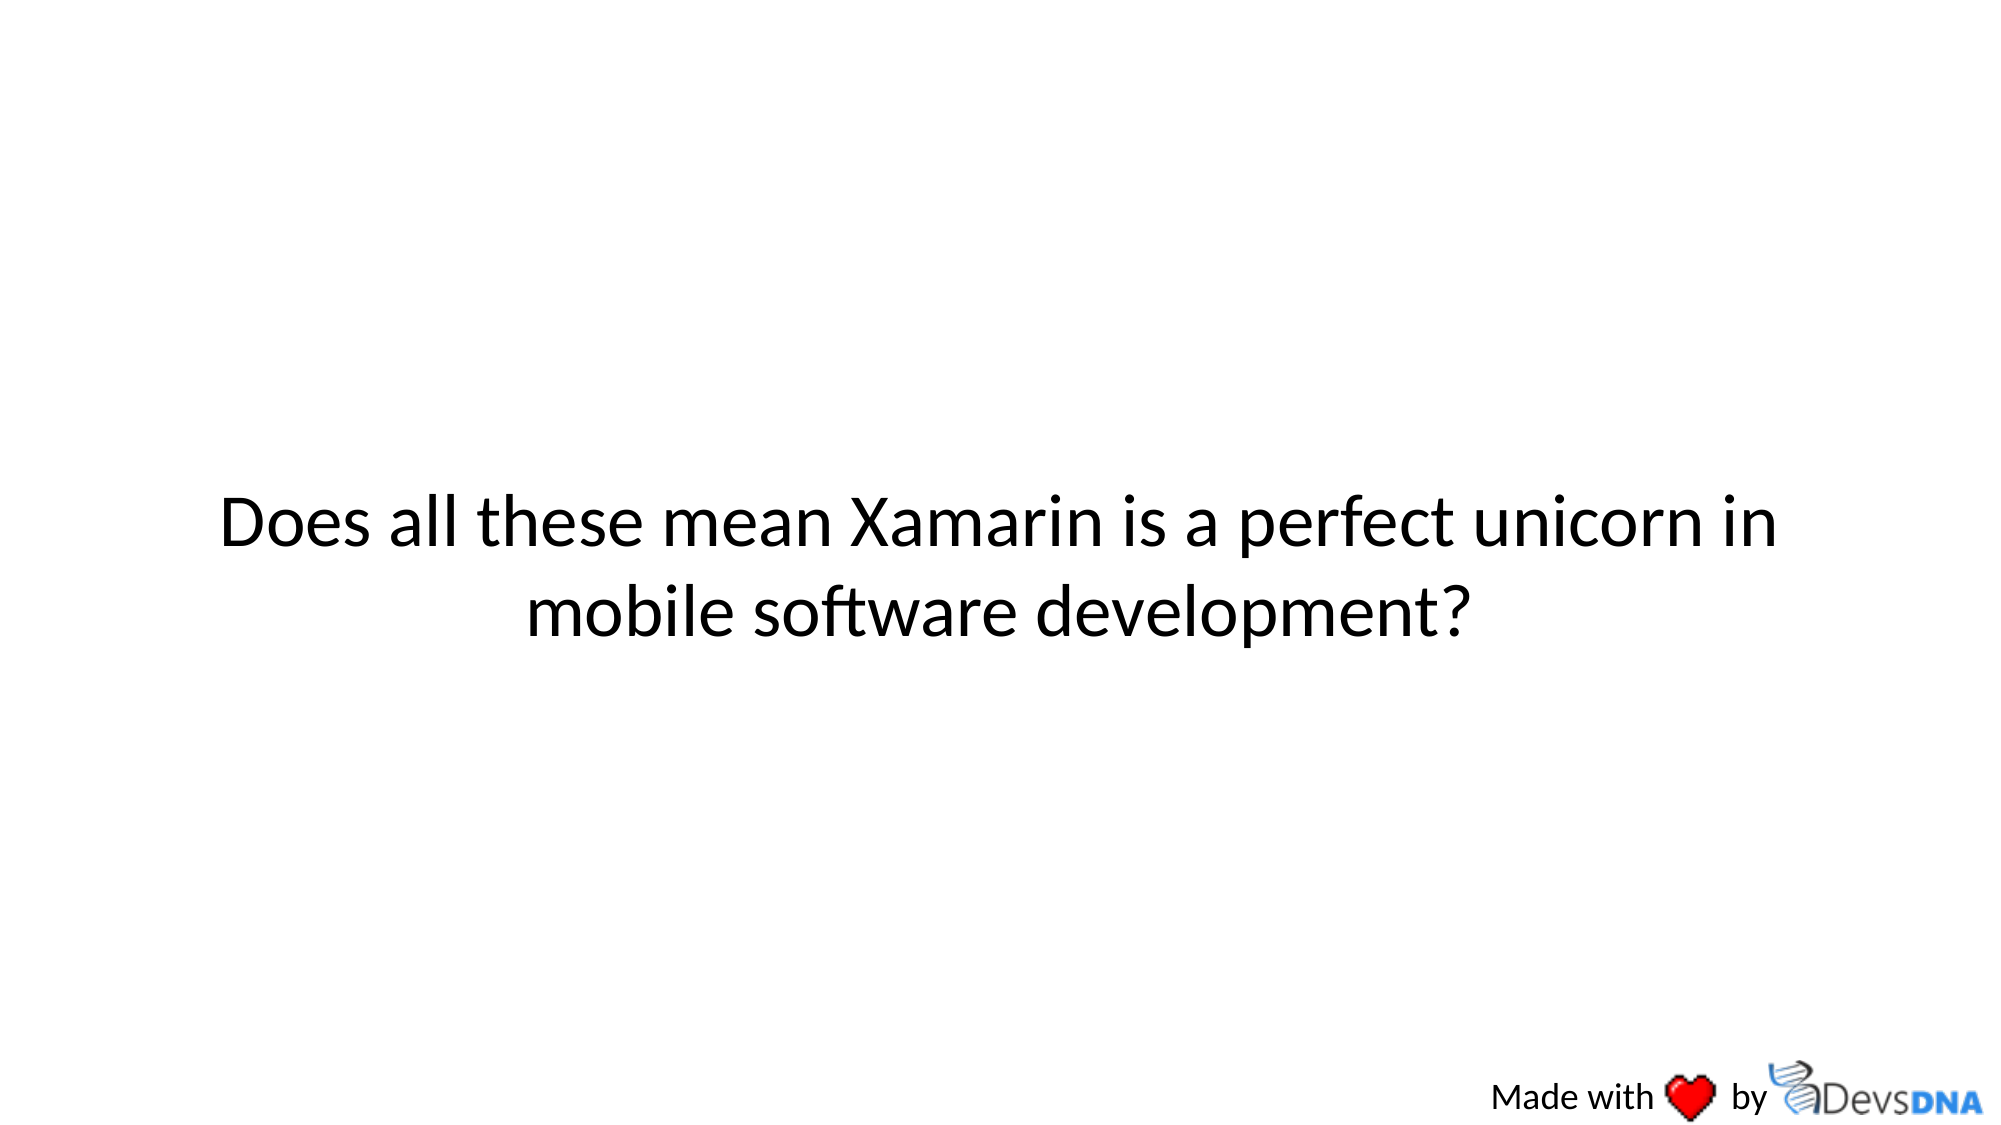

Does all these mean Xamarin is a perfect unicorn in mobile software development?